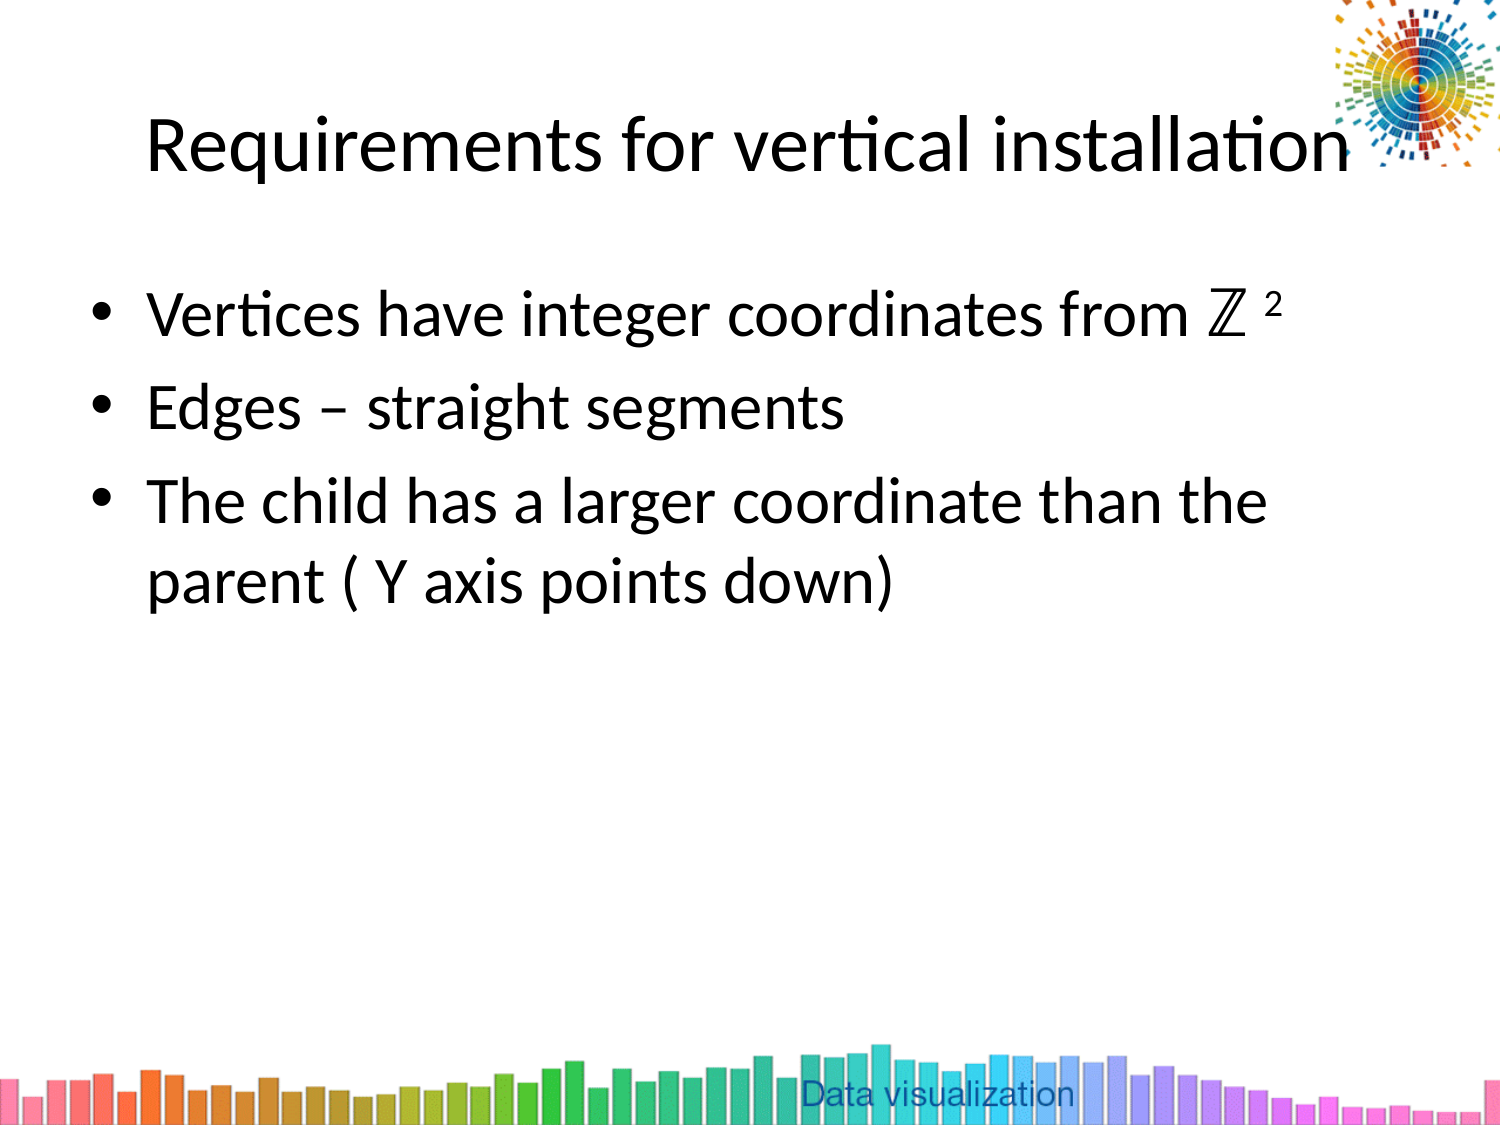

# Requirements for vertical installation
Vertices have integer coordinates from ℤ 2
Edges – straight segments
The child has a larger coordinate than the parent ( Y axis points down)